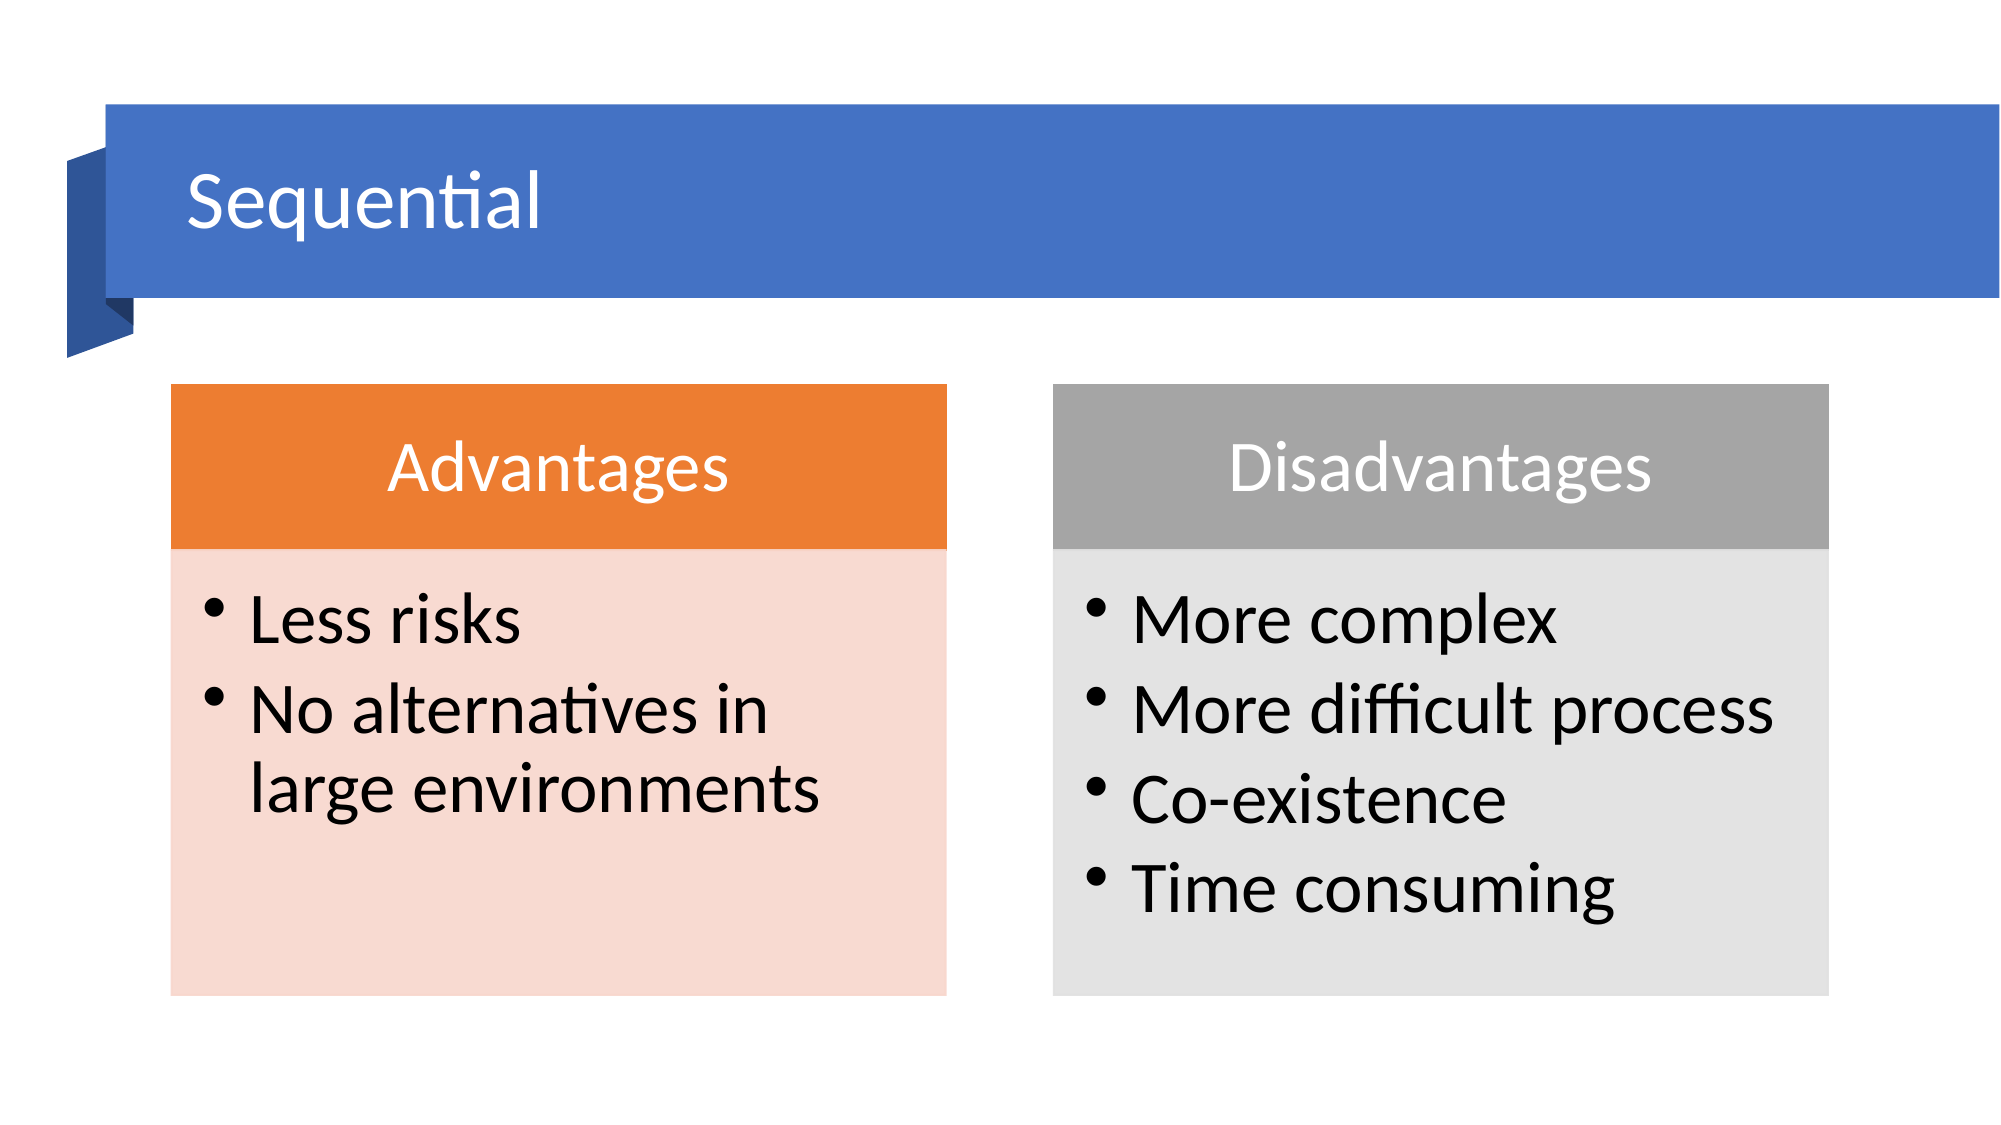

# Sequential

Advantages
Less risks
No alternatives in large environments
Disadvantages
More complex
More difficult process
Co-existence
Time consuming